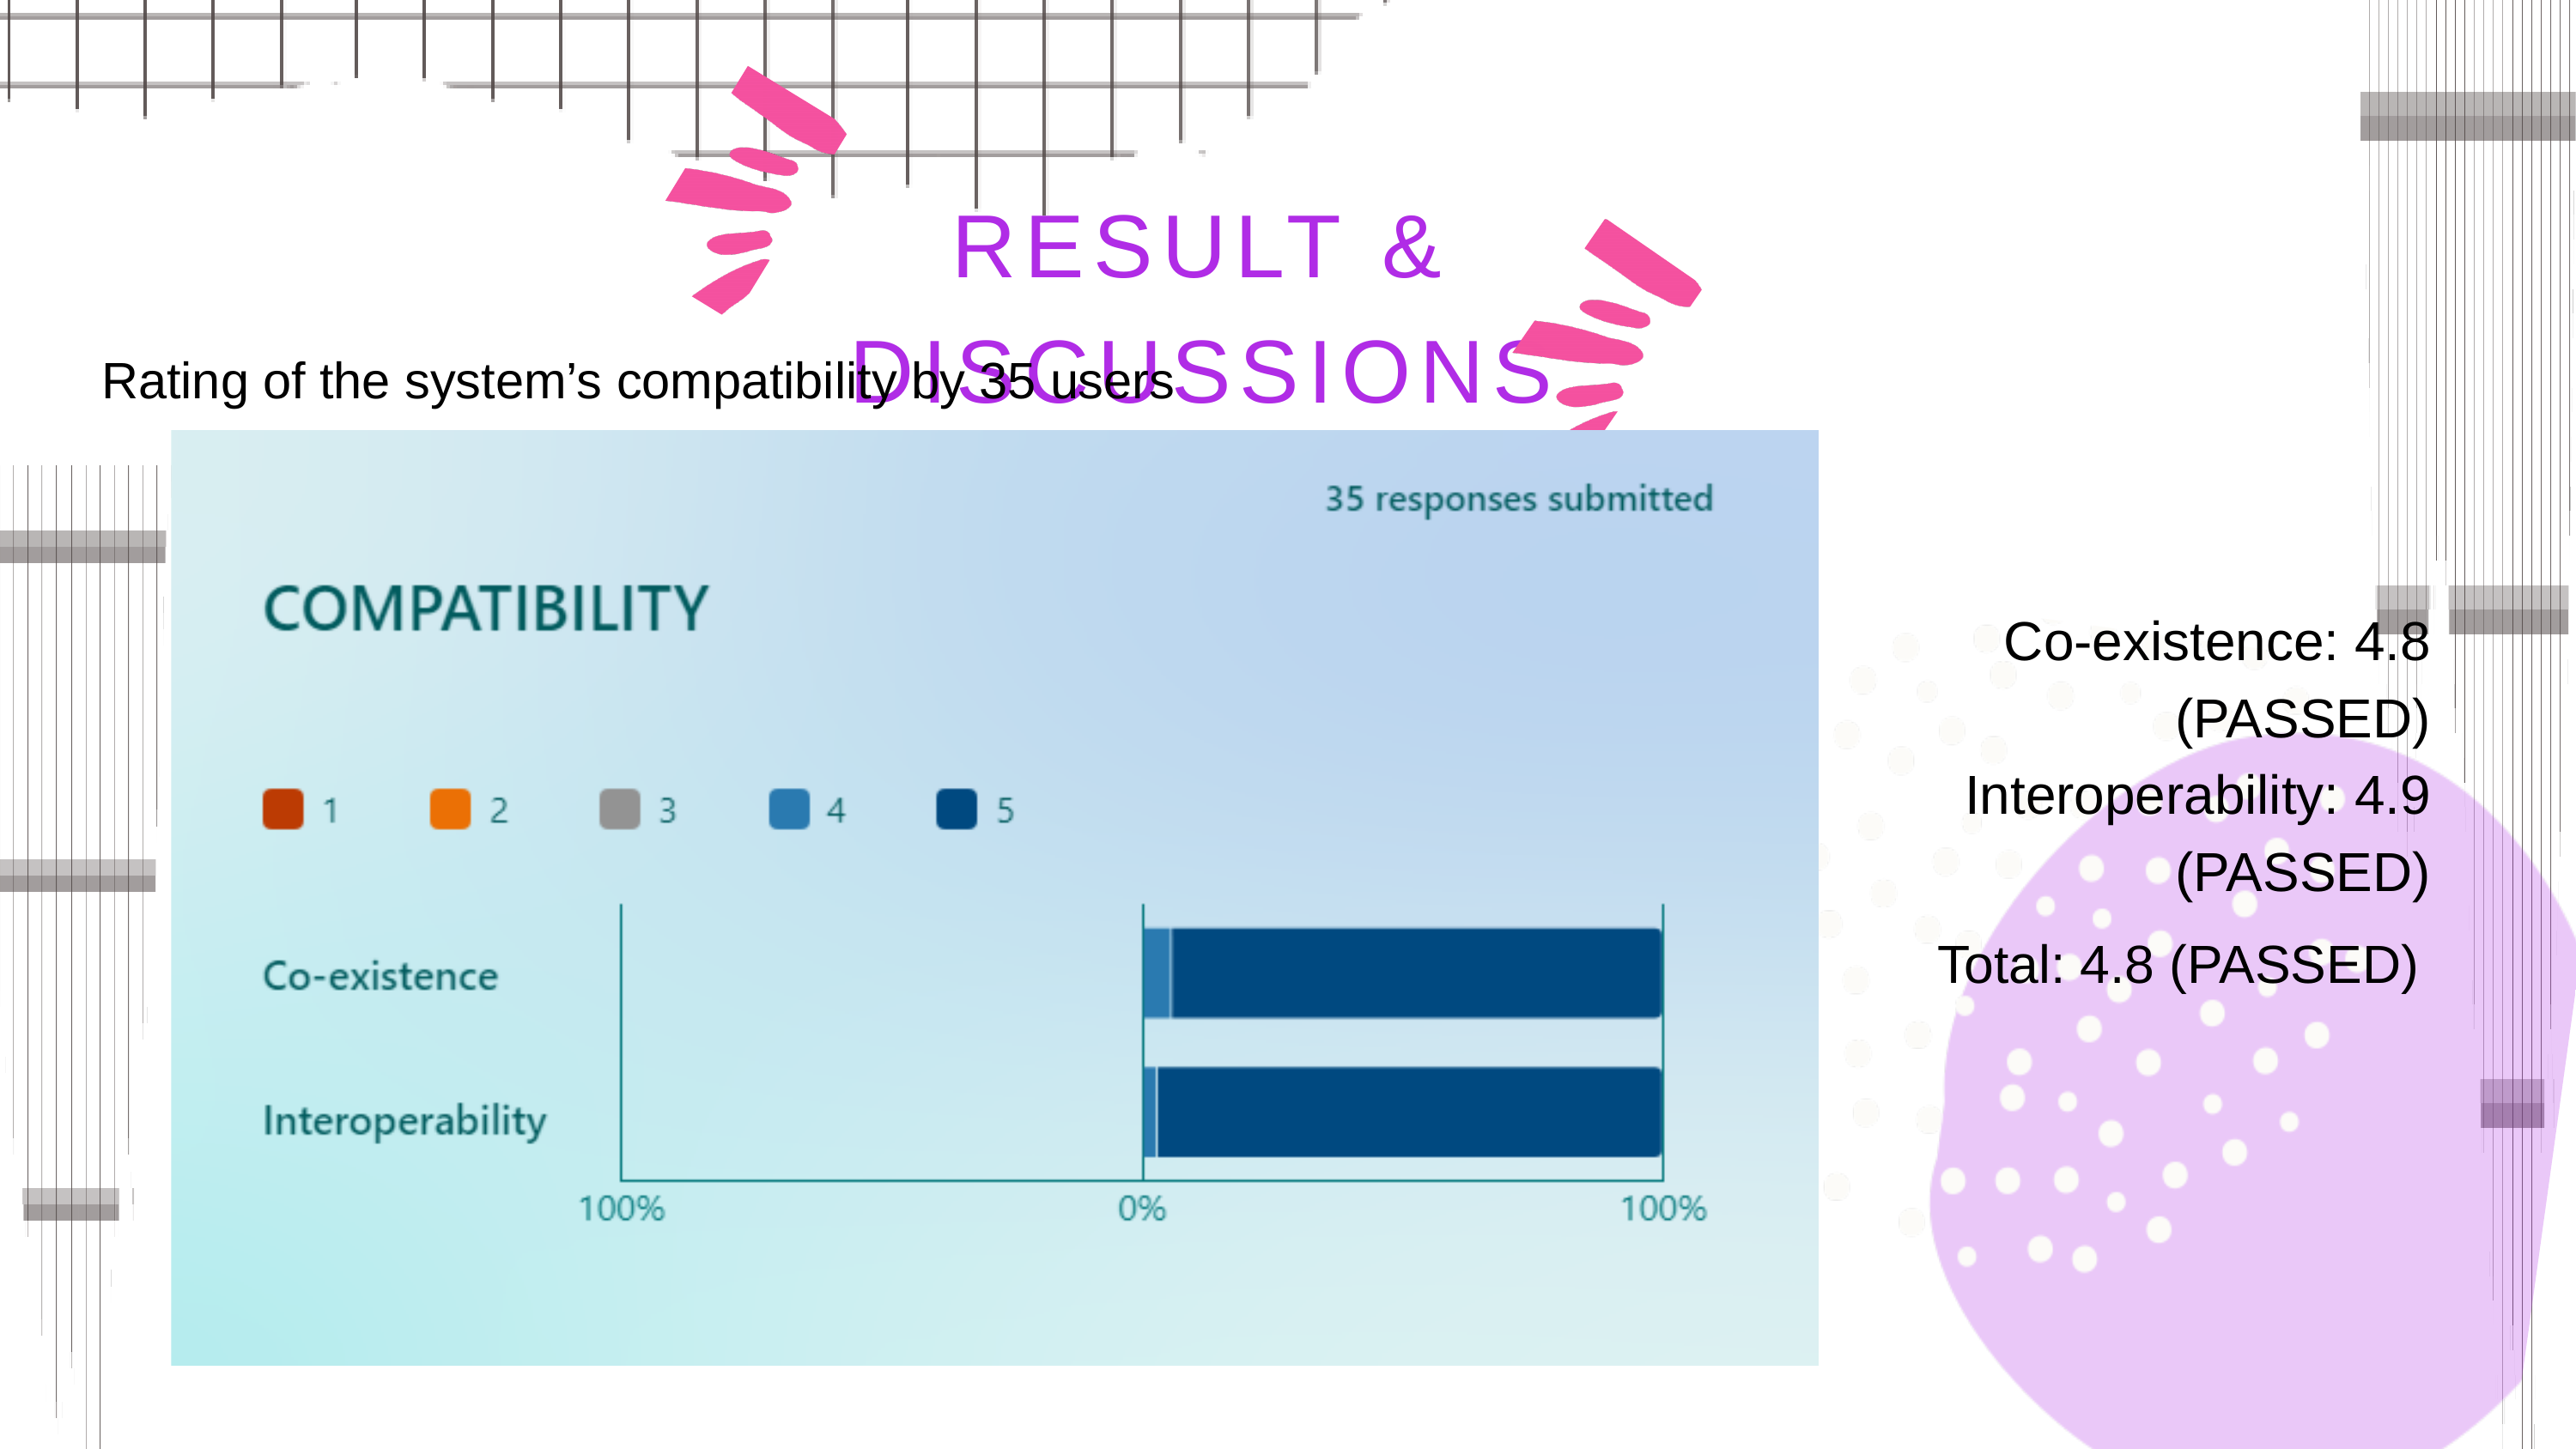

RESULT & DISCUSSIONS

Rating of the system’s compatibility by 35 users

Co-existence: 4.8 (PASSED)
Interoperability: 4.9 (PASSED)

Total: 4.8 (PASSED)